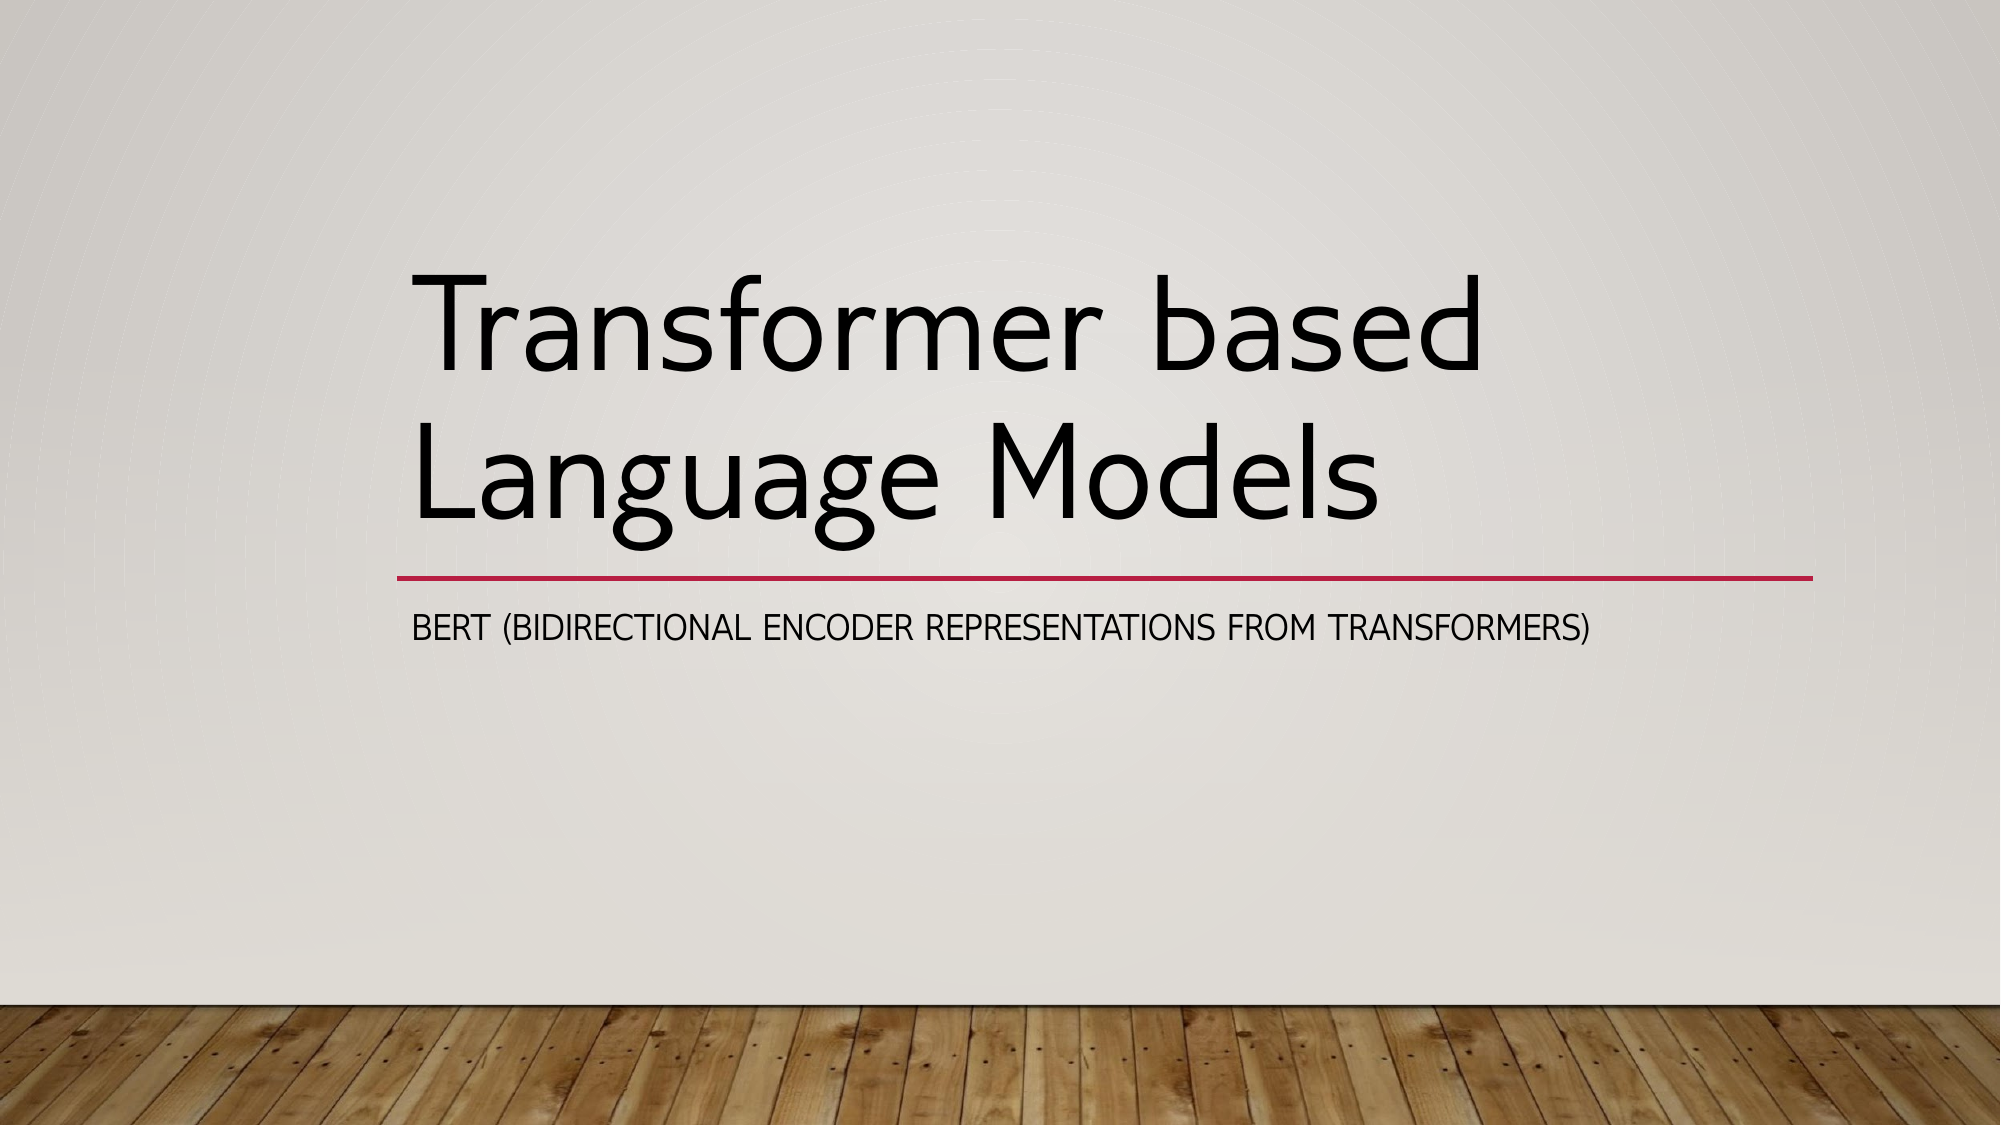

# Transformer based Language Models
BERT (BIDIRECTIONAL ENCODER REPRESENTATIONS FROM TRANSFORMERS)